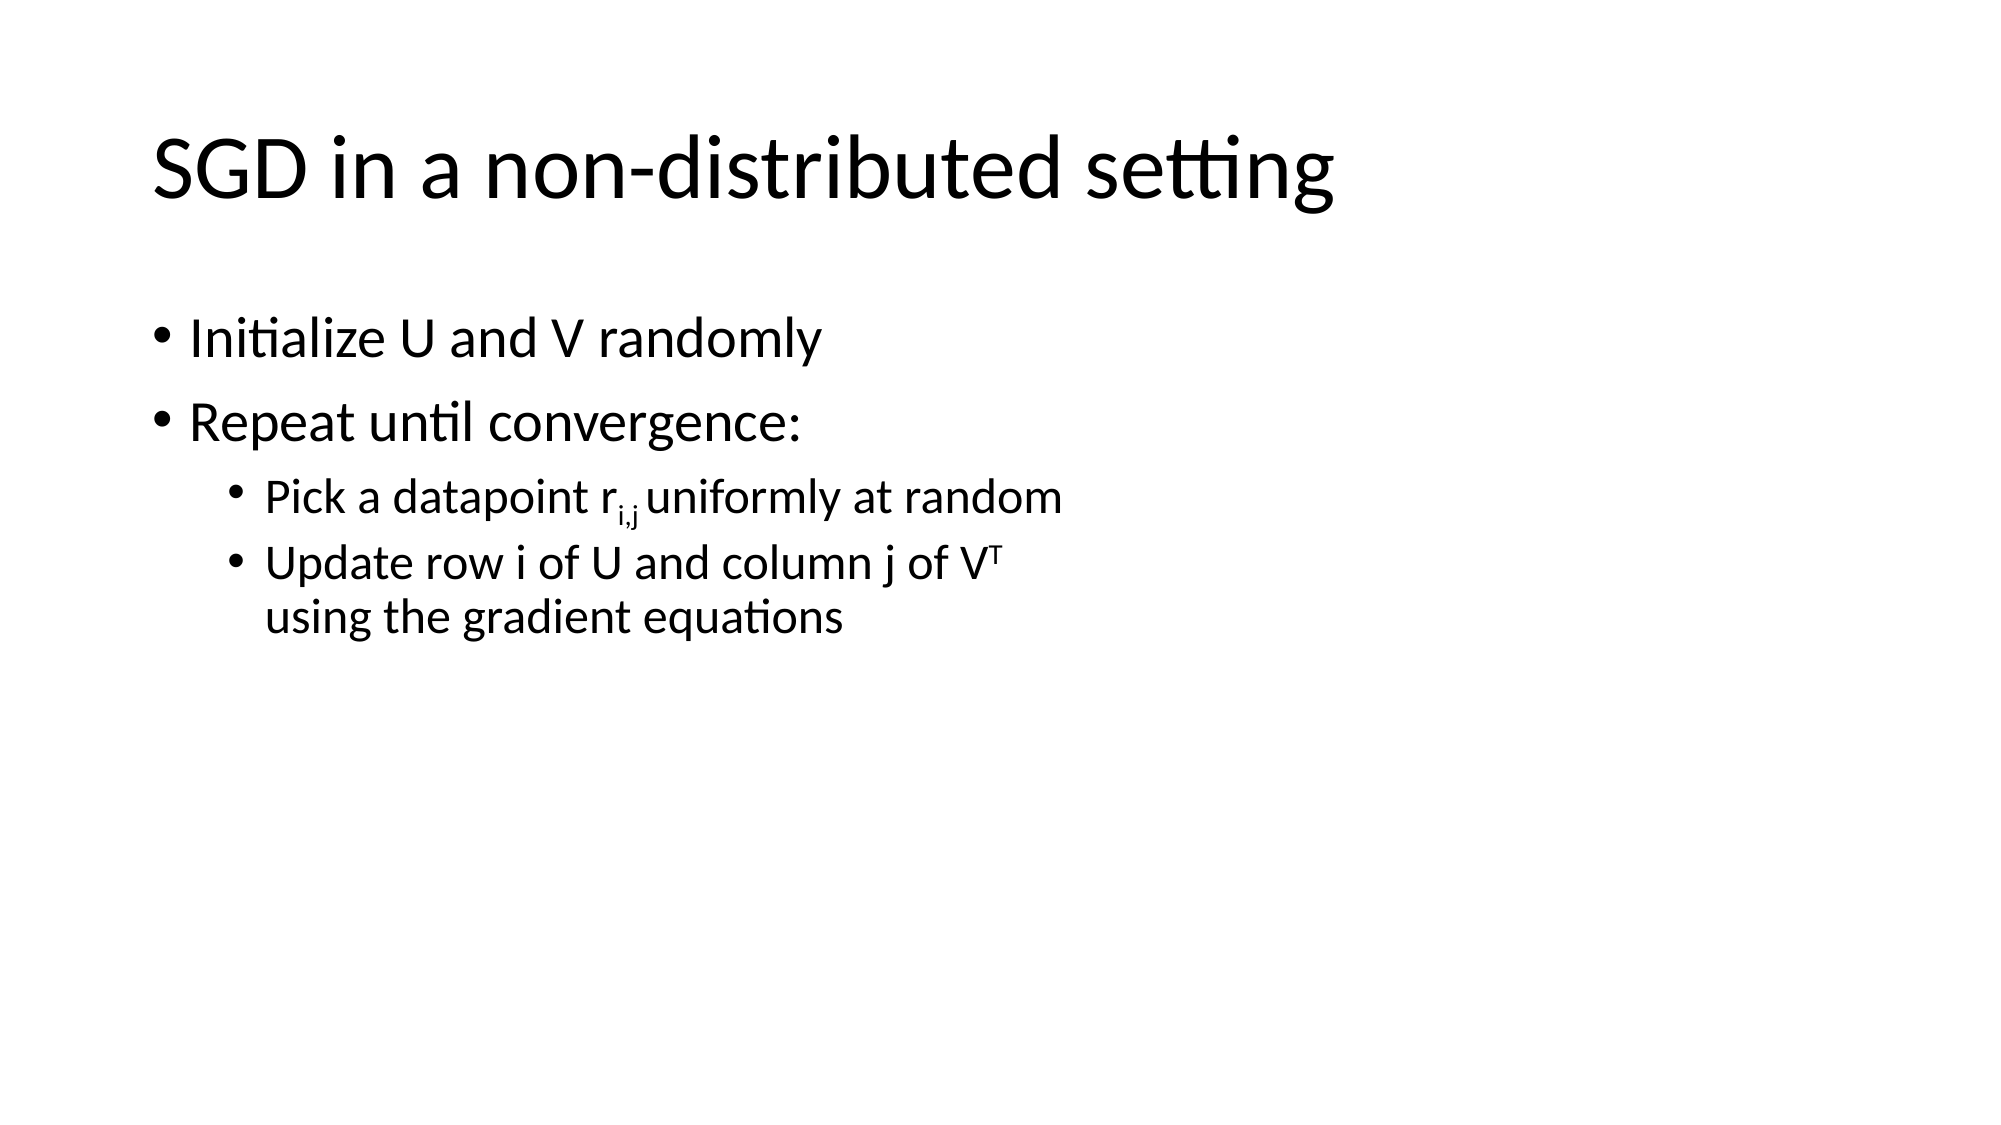

# SGD in a non-distributed setting
Initialize U and V randomly
Repeat until convergence:
Pick a datapoint ri,j uniformly at random
Update row i of U and column j of VT
using the gradient equations